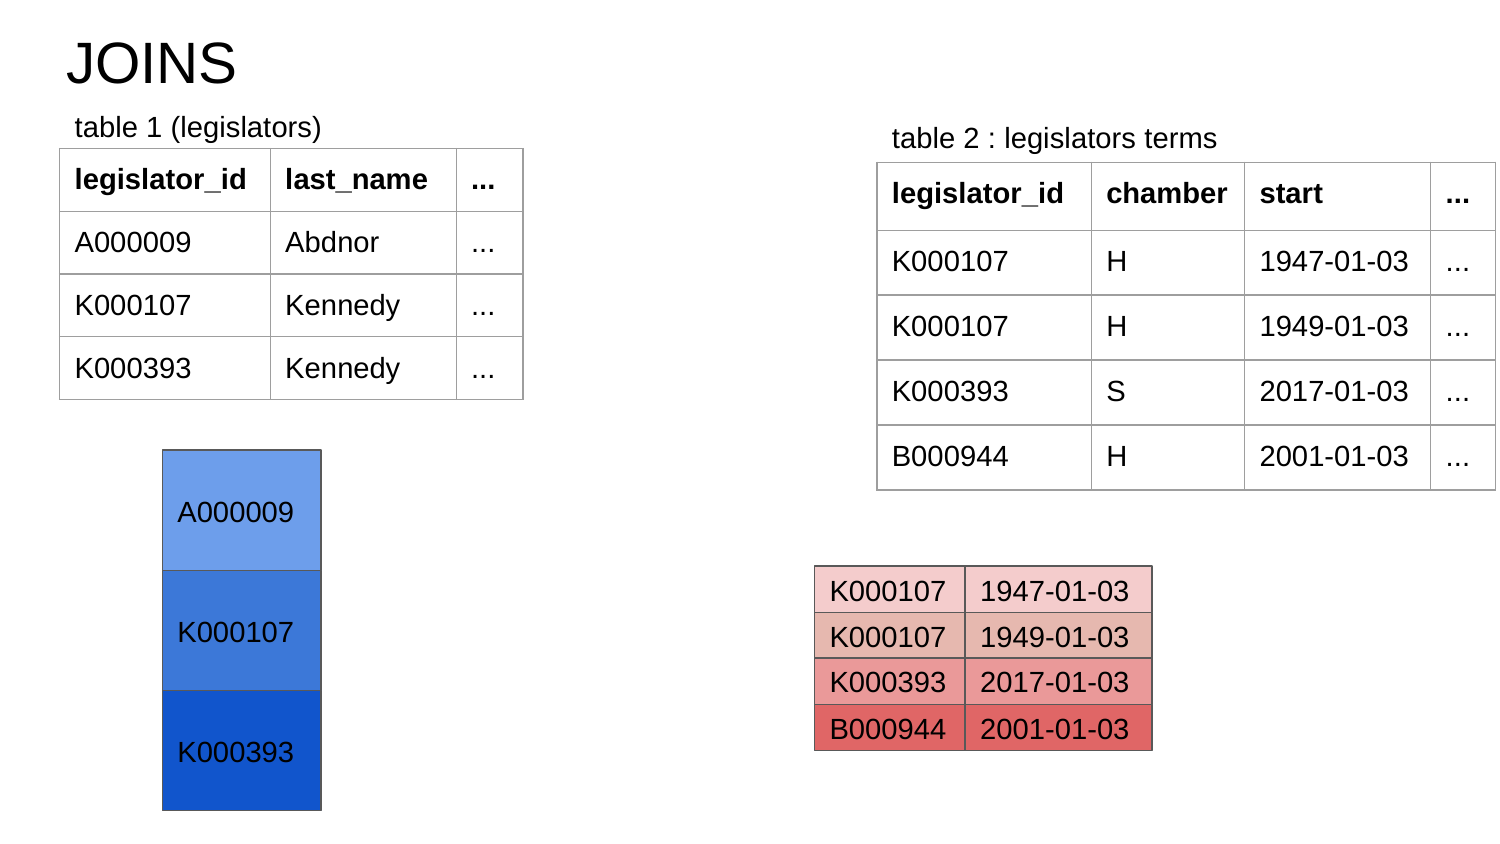

# JOINS

table 1 (legislators)
table 2 : legislators terms
| legislator\_id | last\_name | ... |
| --- | --- | --- |
| A000009 | Abdnor | ... |
| K000107 | Kennedy | ... |
| K000393 | Kennedy | ... |
| legislator\_id | chamber | start | ... |
| --- | --- | --- | --- |
| K000107 | H | 1947-01-03 | ... |
| K000107 | H | 1949-01-03 | ... |
| K000393 | S | 2017-01-03 | ... |
| B000944 | H | 2001-01-03 | ... |
A000009
K000107
1947-01-03
K000107
K000107
1949-01-03
K000393
2017-01-03
K000393
B000944
2001-01-03